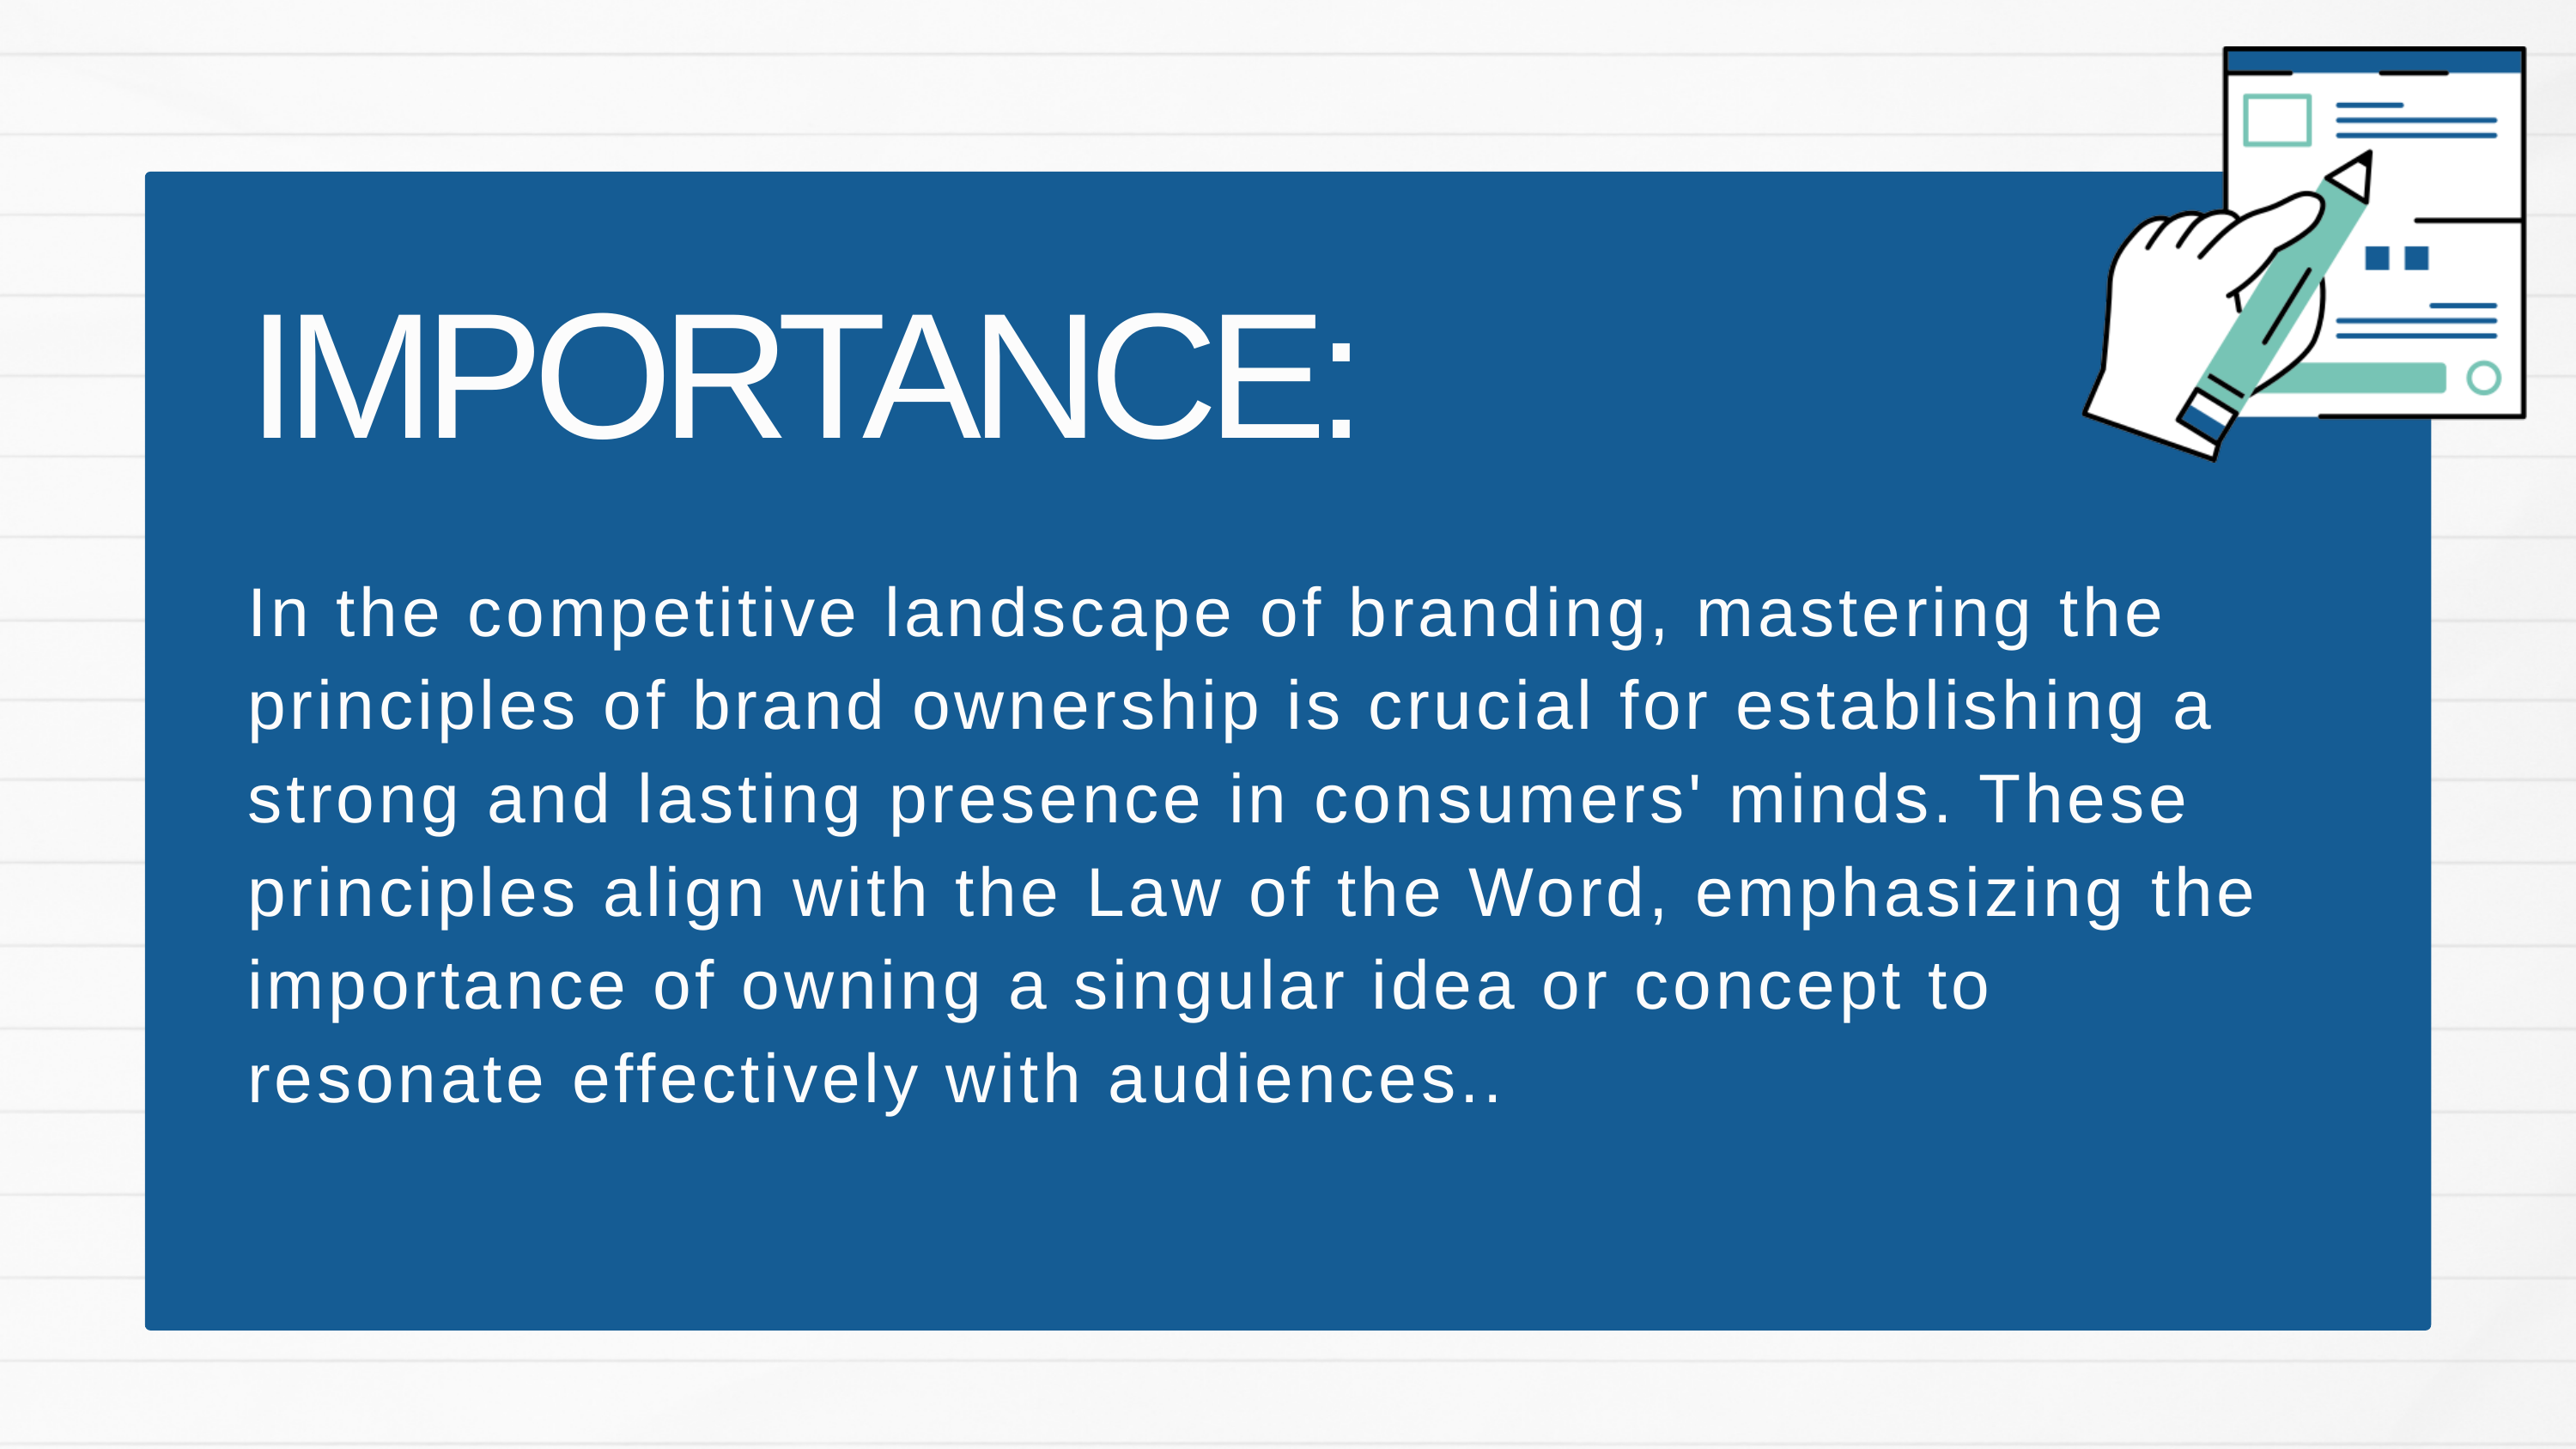

IMPORTANCE:
In the competitive landscape of branding, mastering the principles of brand ownership is crucial for establishing a strong and lasting presence in consumers' minds. These principles align with the Law of the Word, emphasizing the importance of owning a singular idea or concept to resonate effectively with audiences..